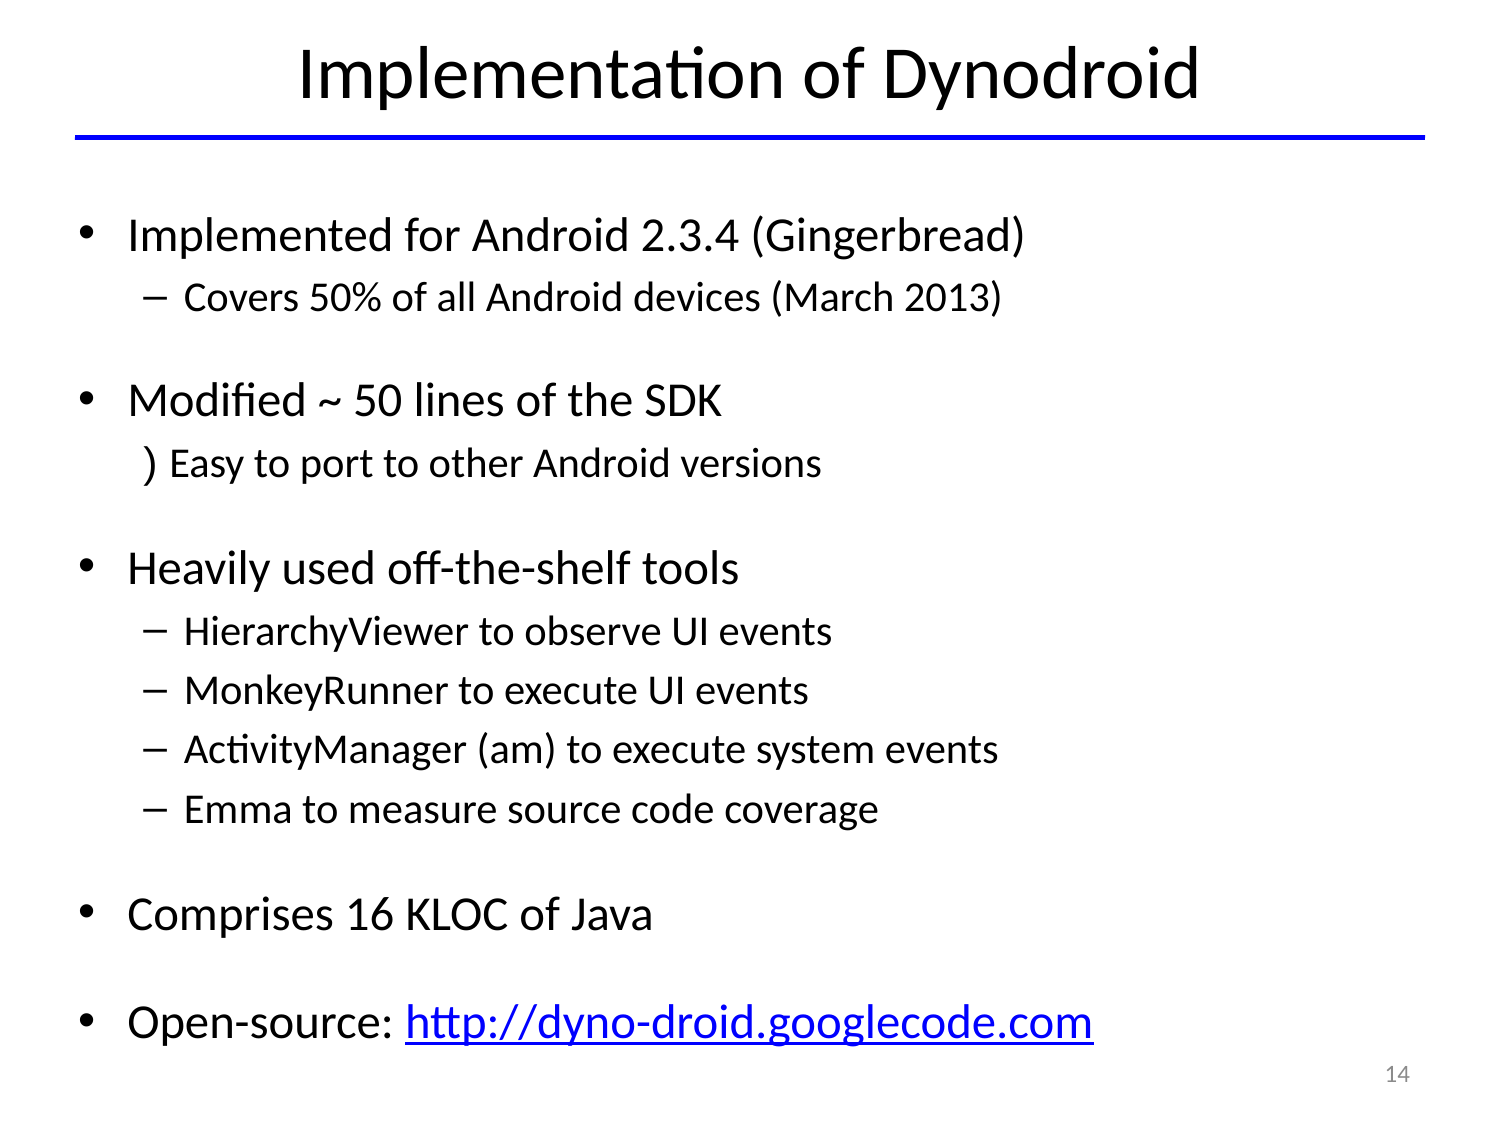

# Implementation of Dynodroid
Implemented for Android 2.3.4 (Gingerbread)
Covers 50% of all Android devices (March 2013)

Modified ~ 50 lines of the SDK
) Easy to port to other Android versions

Heavily used off-the-shelf tools
HierarchyViewer to observe UI events
MonkeyRunner to execute UI events
ActivityManager (am) to execute system events
Emma to measure source code coverage

Comprises 16 KLOC of Java

Open-source: http://dyno-droid.googlecode.com

14